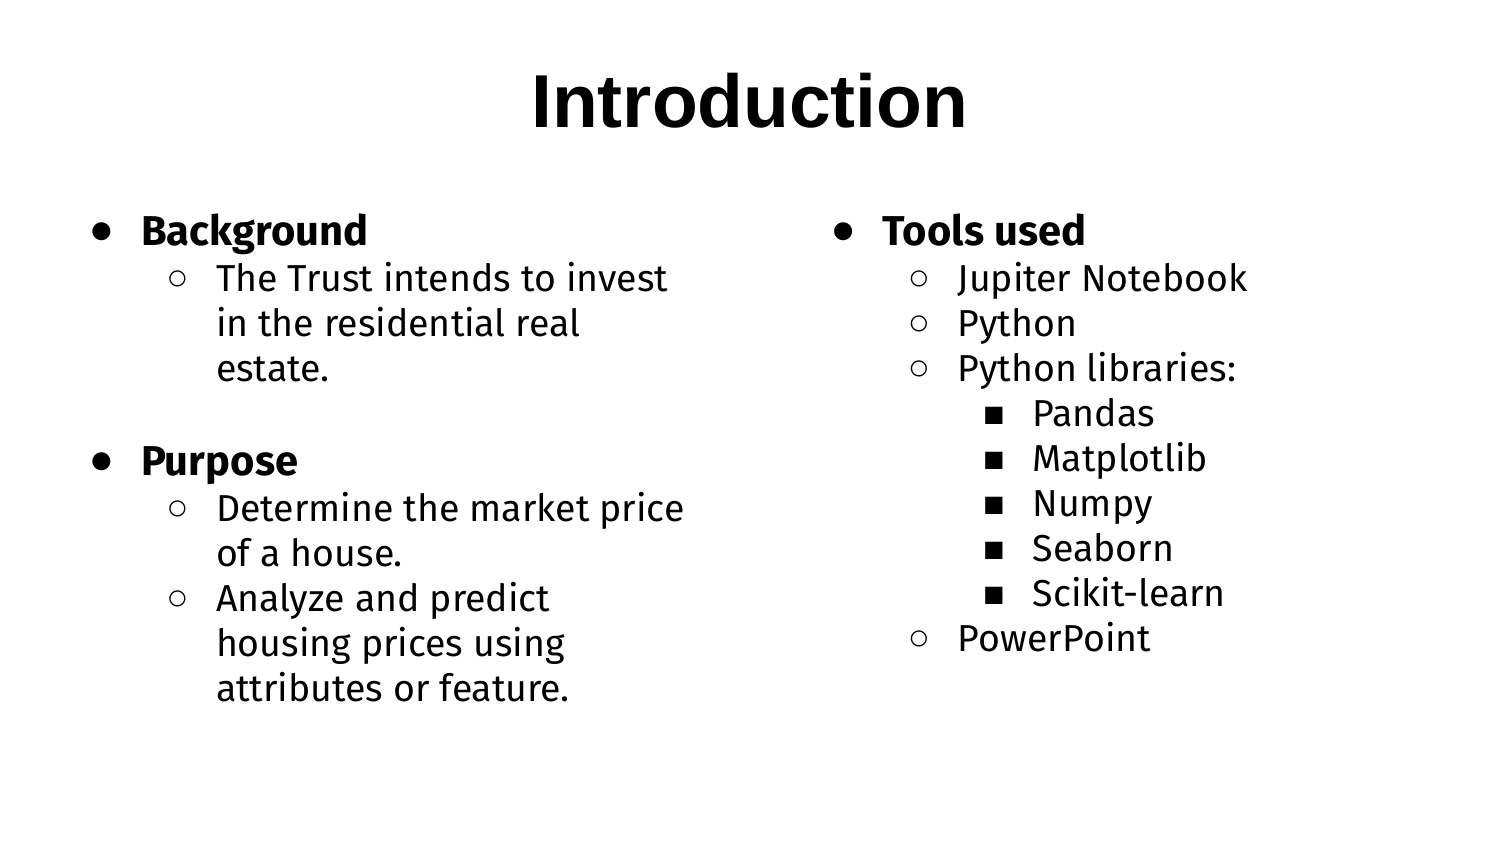

# Introduction
Background
The Trust intends to invest in the residential real estate.

Purpose
Determine the market price of a house.
Analyze and predict housing prices using attributes or feature.
Tools used
Jupiter Notebook
Python
Python libraries:
Pandas
Matplotlib
Numpy
Seaborn
Scikit-learn
PowerPoint